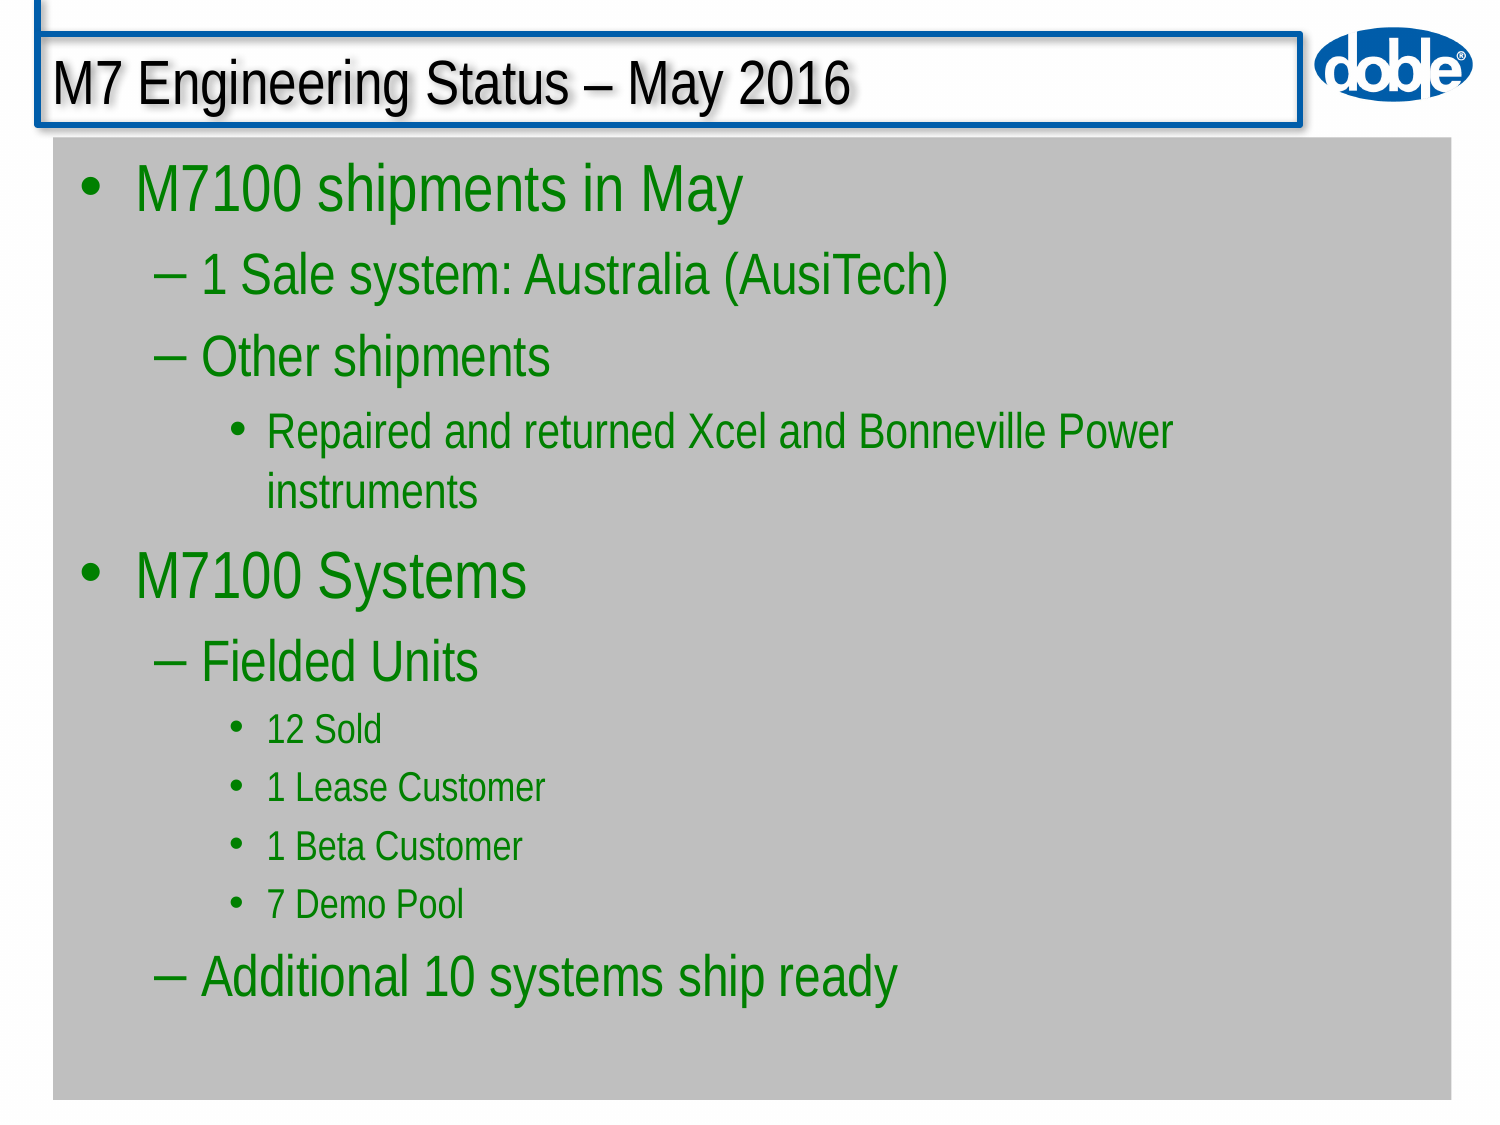

# M7 Engineering Status – May 2016

M7100 shipments in May
1 Sale system: Australia (AusiTech)
Other shipments
Repaired and returned Xcel and Bonneville Power instruments
M7100 Systems
Fielded Units
12 Sold
1 Lease Customer
1 Beta Customer
7 Demo Pool
Additional 10 systems ship ready